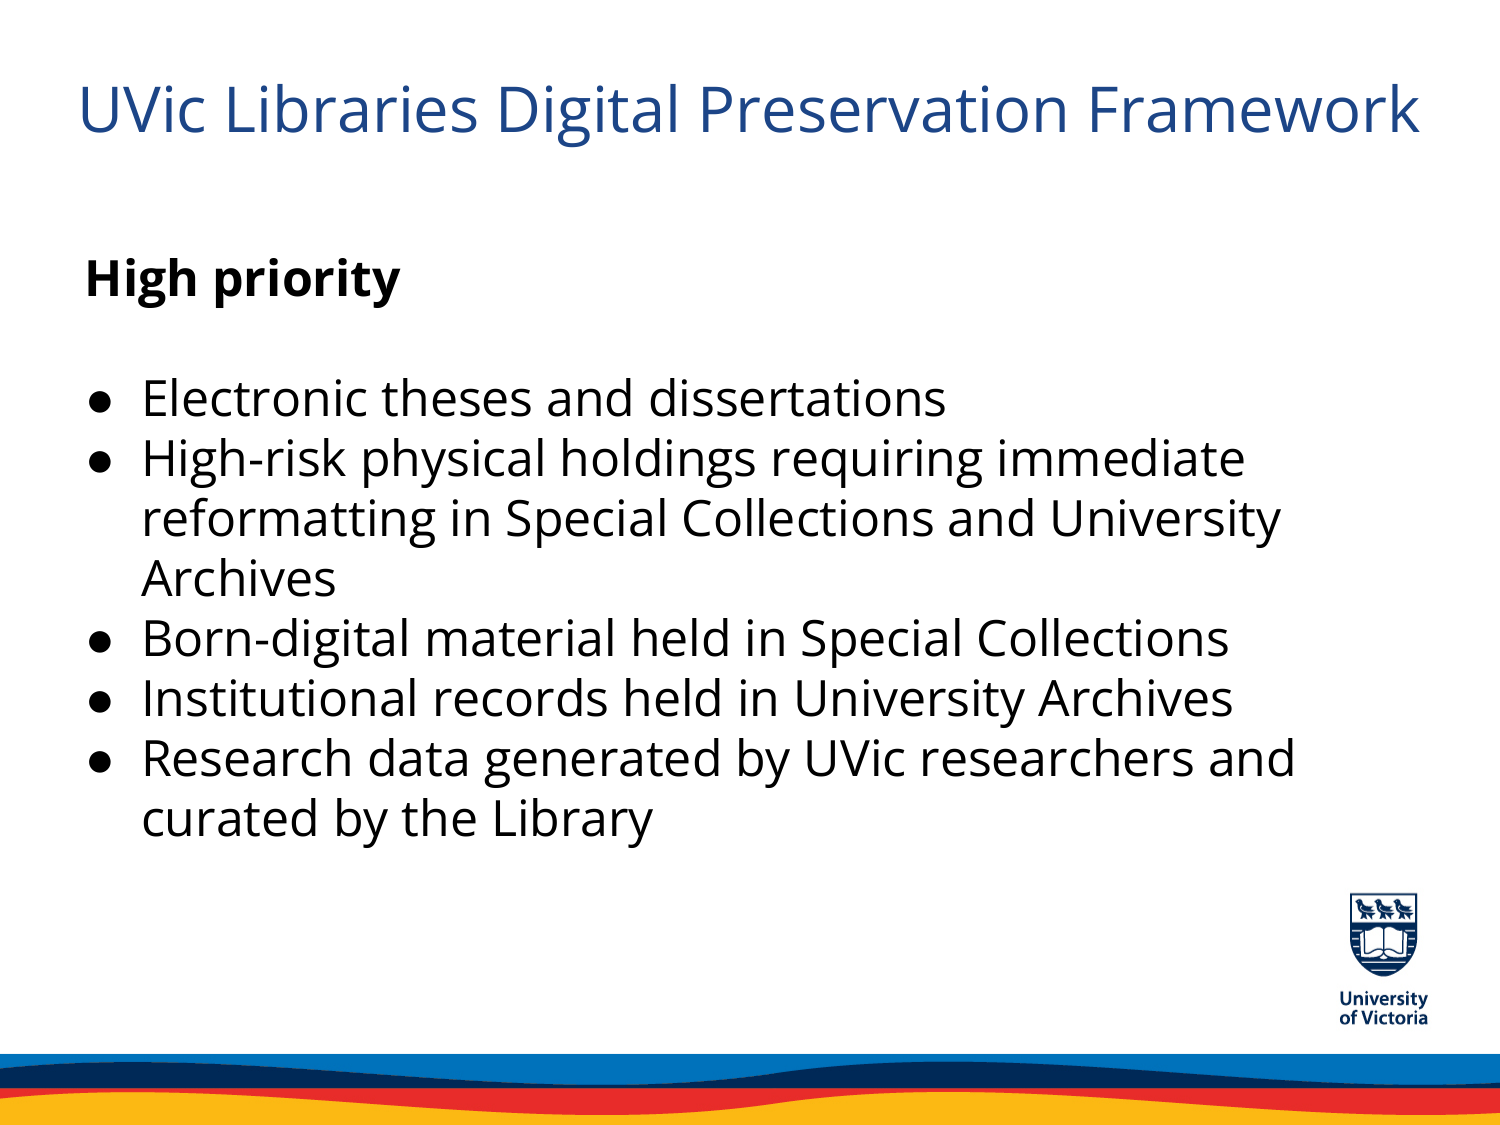

# UVic Libraries Digital Preservation Framework
High priority

Electronic theses and dissertations
High-risk physical holdings requiring immediate reformatting in Special Collections and University Archives
Born-digital material held in Special Collections
Institutional records held in University Archives
Research data generated by UVic researchers and curated by the Library